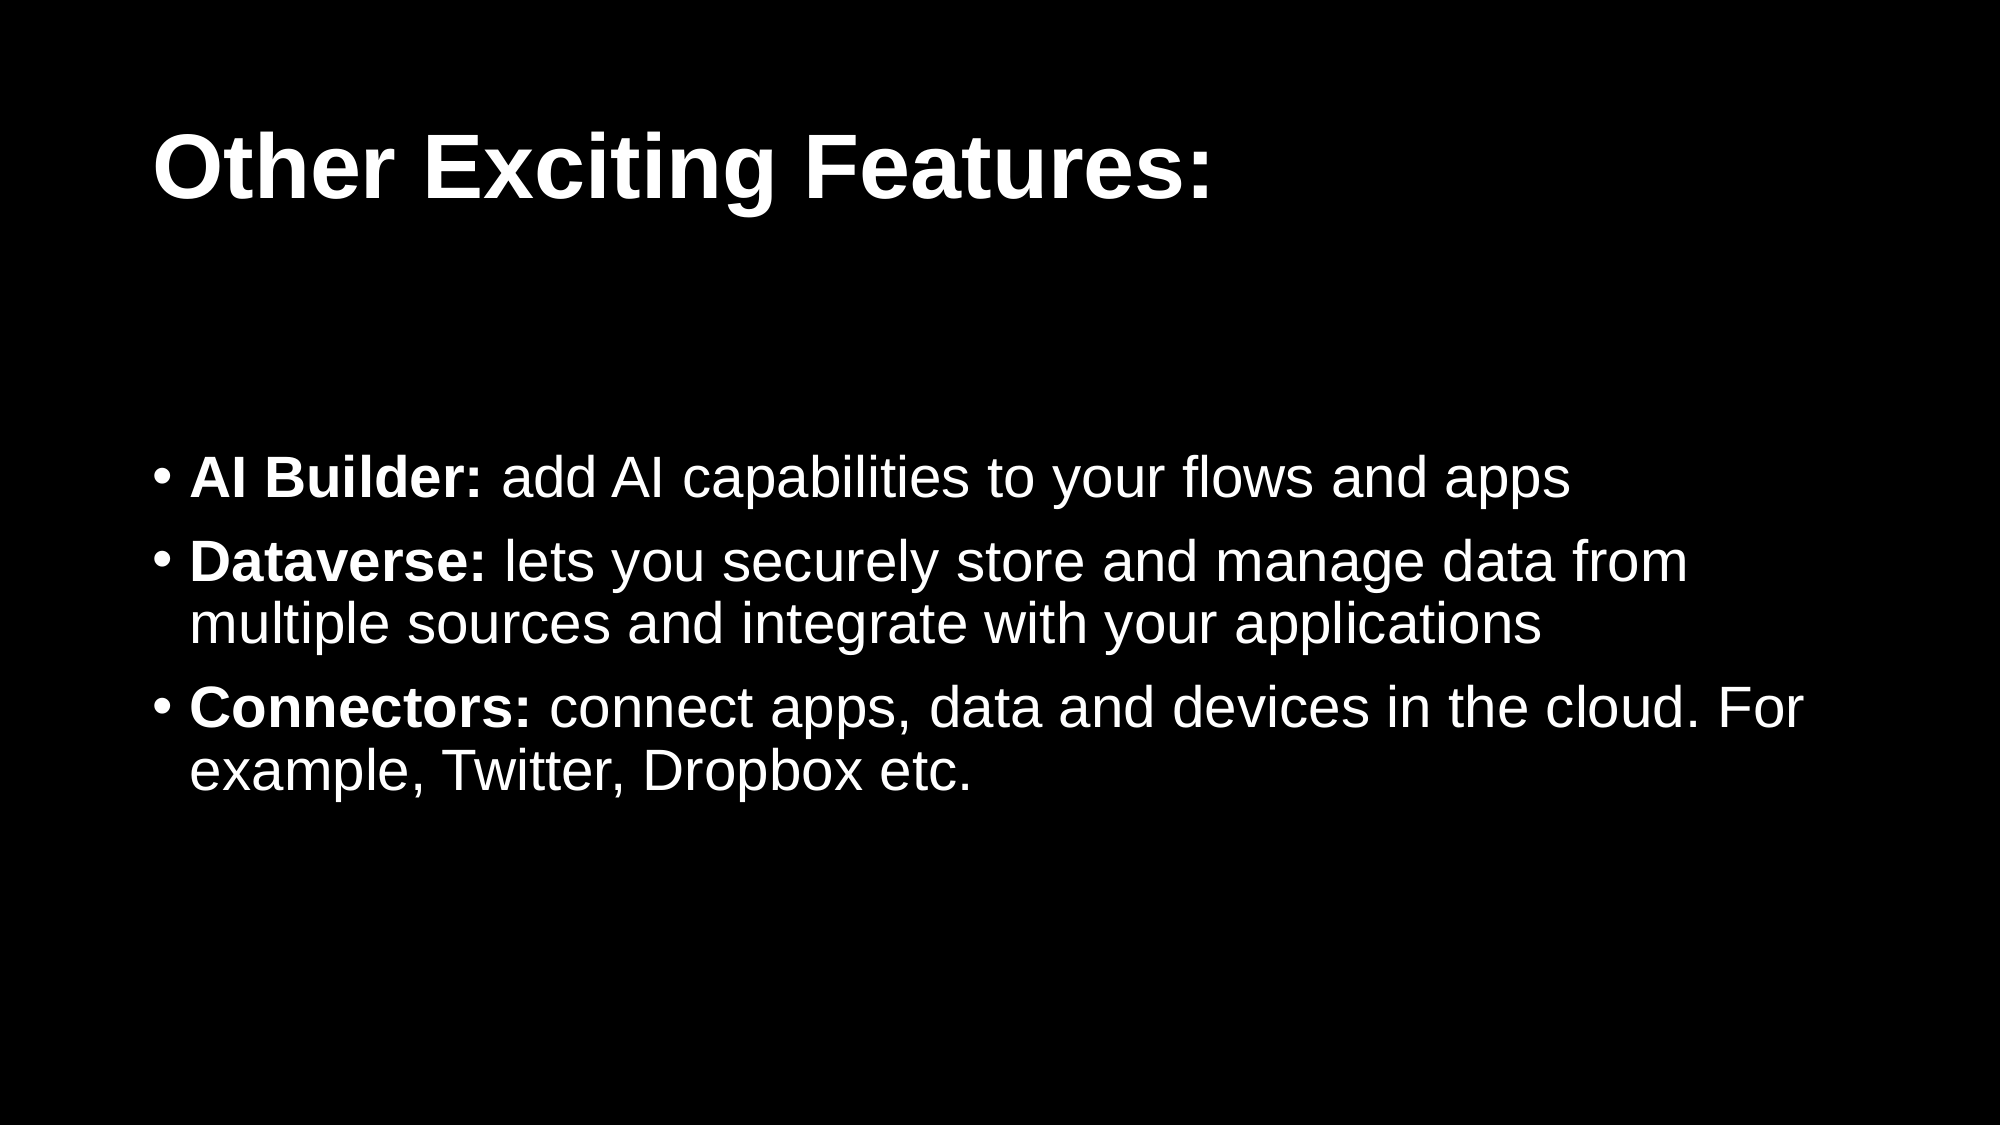

# Other Exciting Features:
AI Builder: add AI capabilities to your flows and apps
Dataverse: lets you securely store and manage data from multiple sources and integrate with your applications
Connectors: connect apps, data and devices in the cloud. For example, Twitter, Dropbox etc.